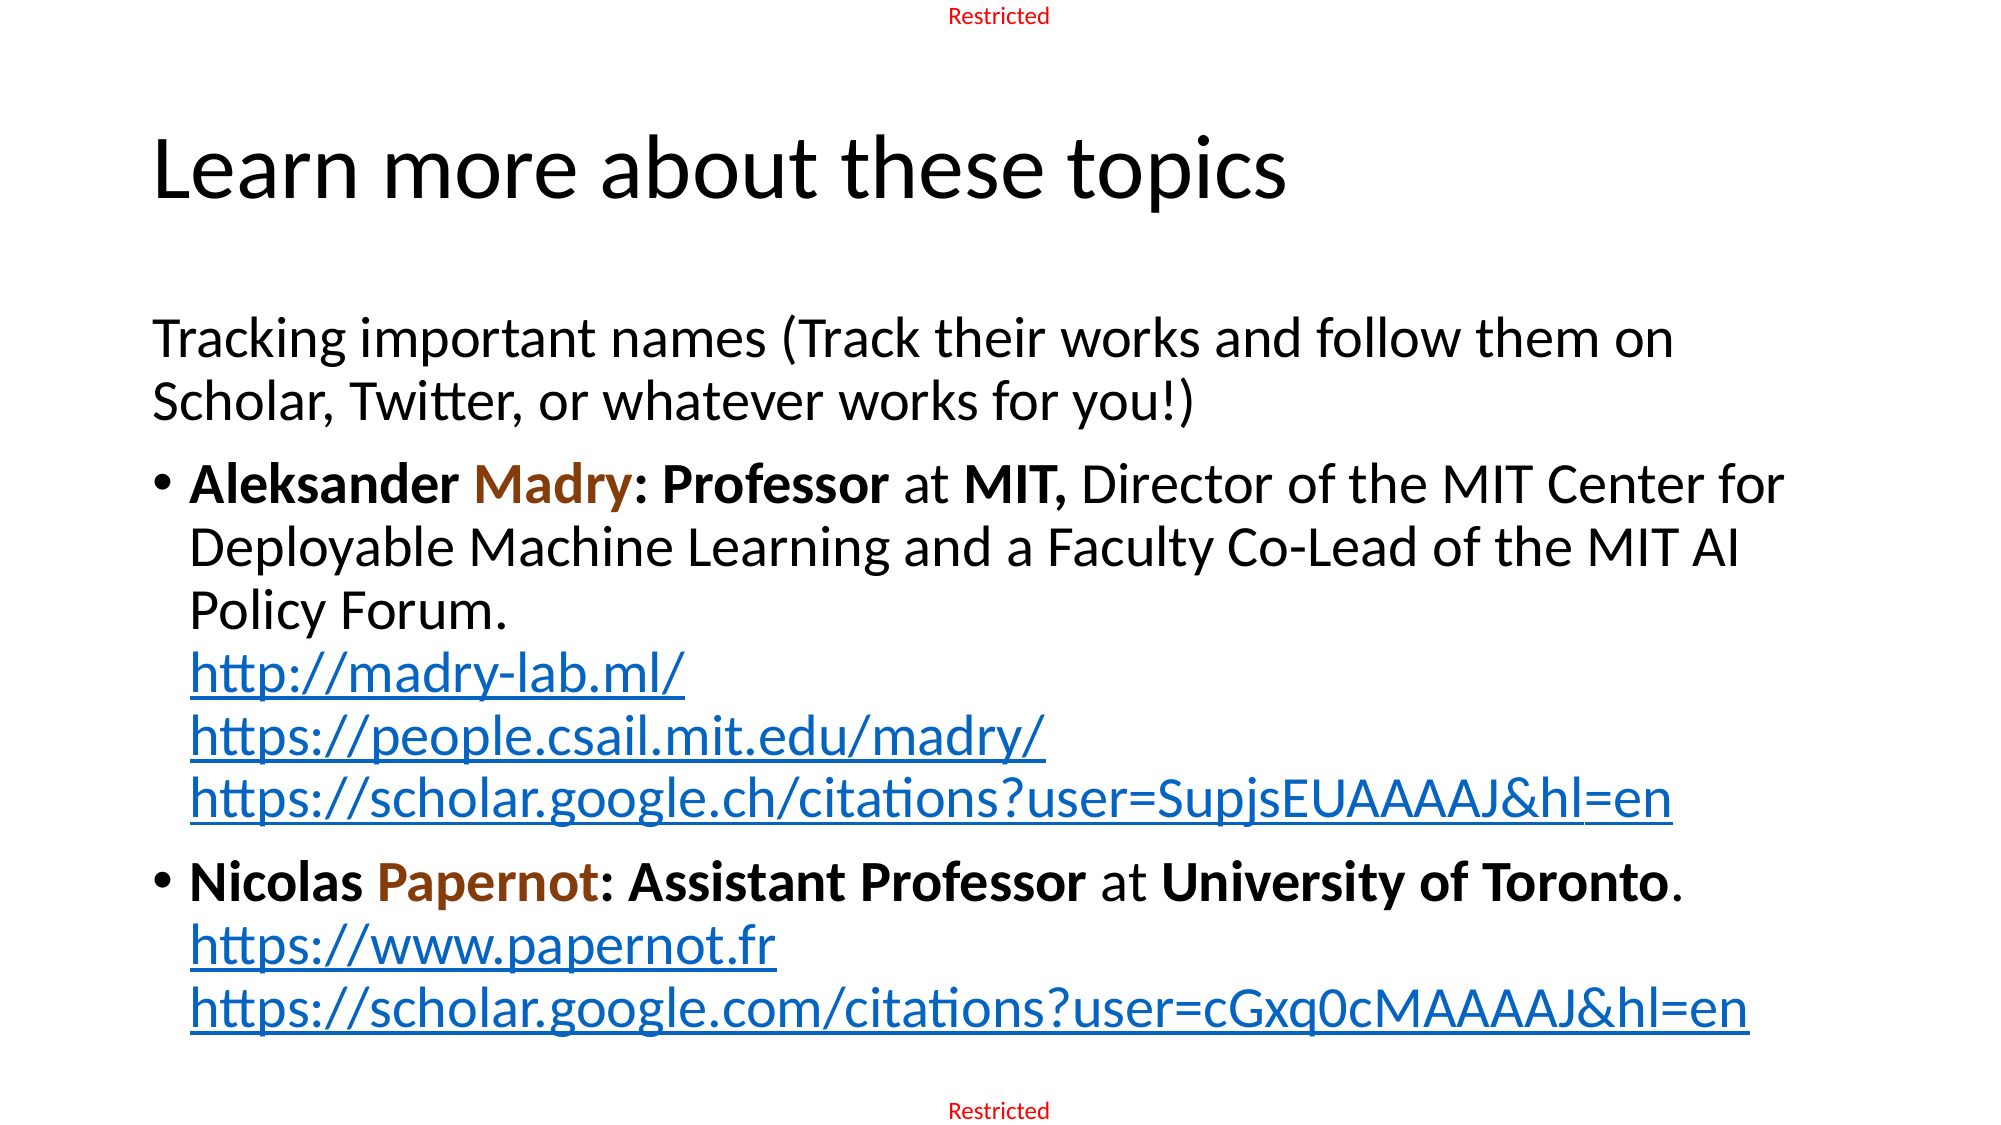

# Learn more about these topics
Tracking important names (Track their works and follow them on Scholar, Twitter, or whatever works for you!)
Aleksander Madry: Professor at MIT, Director of the MIT Center for Deployable Machine Learning and a Faculty Co-Lead of the MIT AI Policy Forum.
http://madry-lab.ml/
https://people.csail.mit.edu/madry/
https://scholar.google.ch/citations?user=SupjsEUAAAAJ&hl=en
Nicolas Papernot: Assistant Professor at University of Toronto.
https://www.papernot.fr
https://scholar.google.com/citations?user=cGxq0cMAAAAJ&hl=en